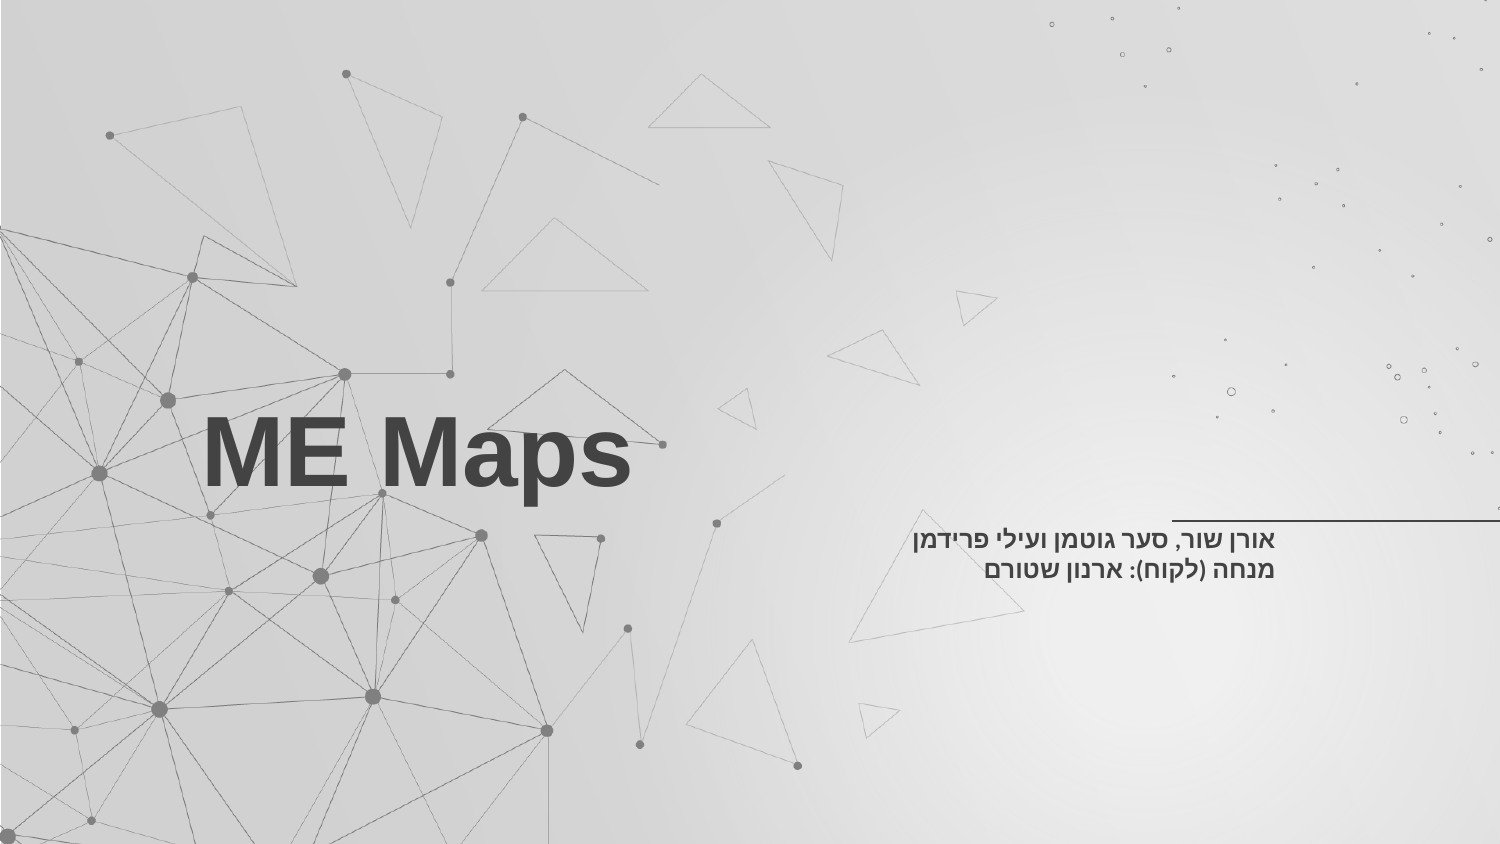

# ME Maps
אורן שור, סער גוטמן ועילי פרידמן
מנחה (לקוח): ארנון שטורם